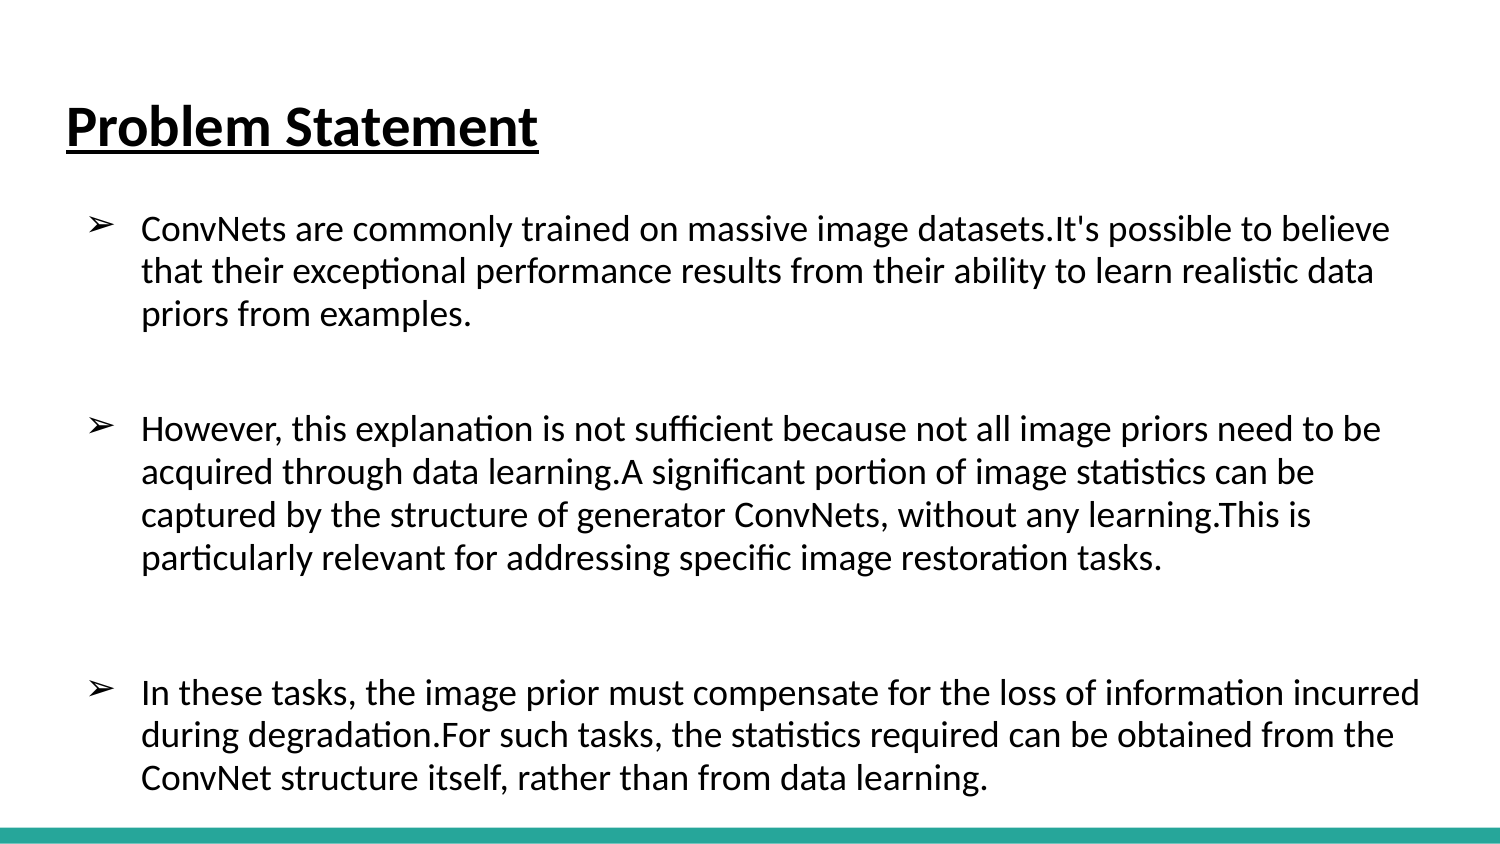

# Problem Statement
ConvNets are commonly trained on massive image datasets.It's possible to believe that their exceptional performance results from their ability to learn realistic data priors from examples.

However, this explanation is not sufficient because not all image priors need to be acquired through data learning.A significant portion of image statistics can be captured by the structure of generator ConvNets, without any learning.This is particularly relevant for addressing specific image restoration tasks.

In these tasks, the image prior must compensate for the loss of information incurred during degradation.For such tasks, the statistics required can be obtained from the ConvNet structure itself, rather than from data learning.